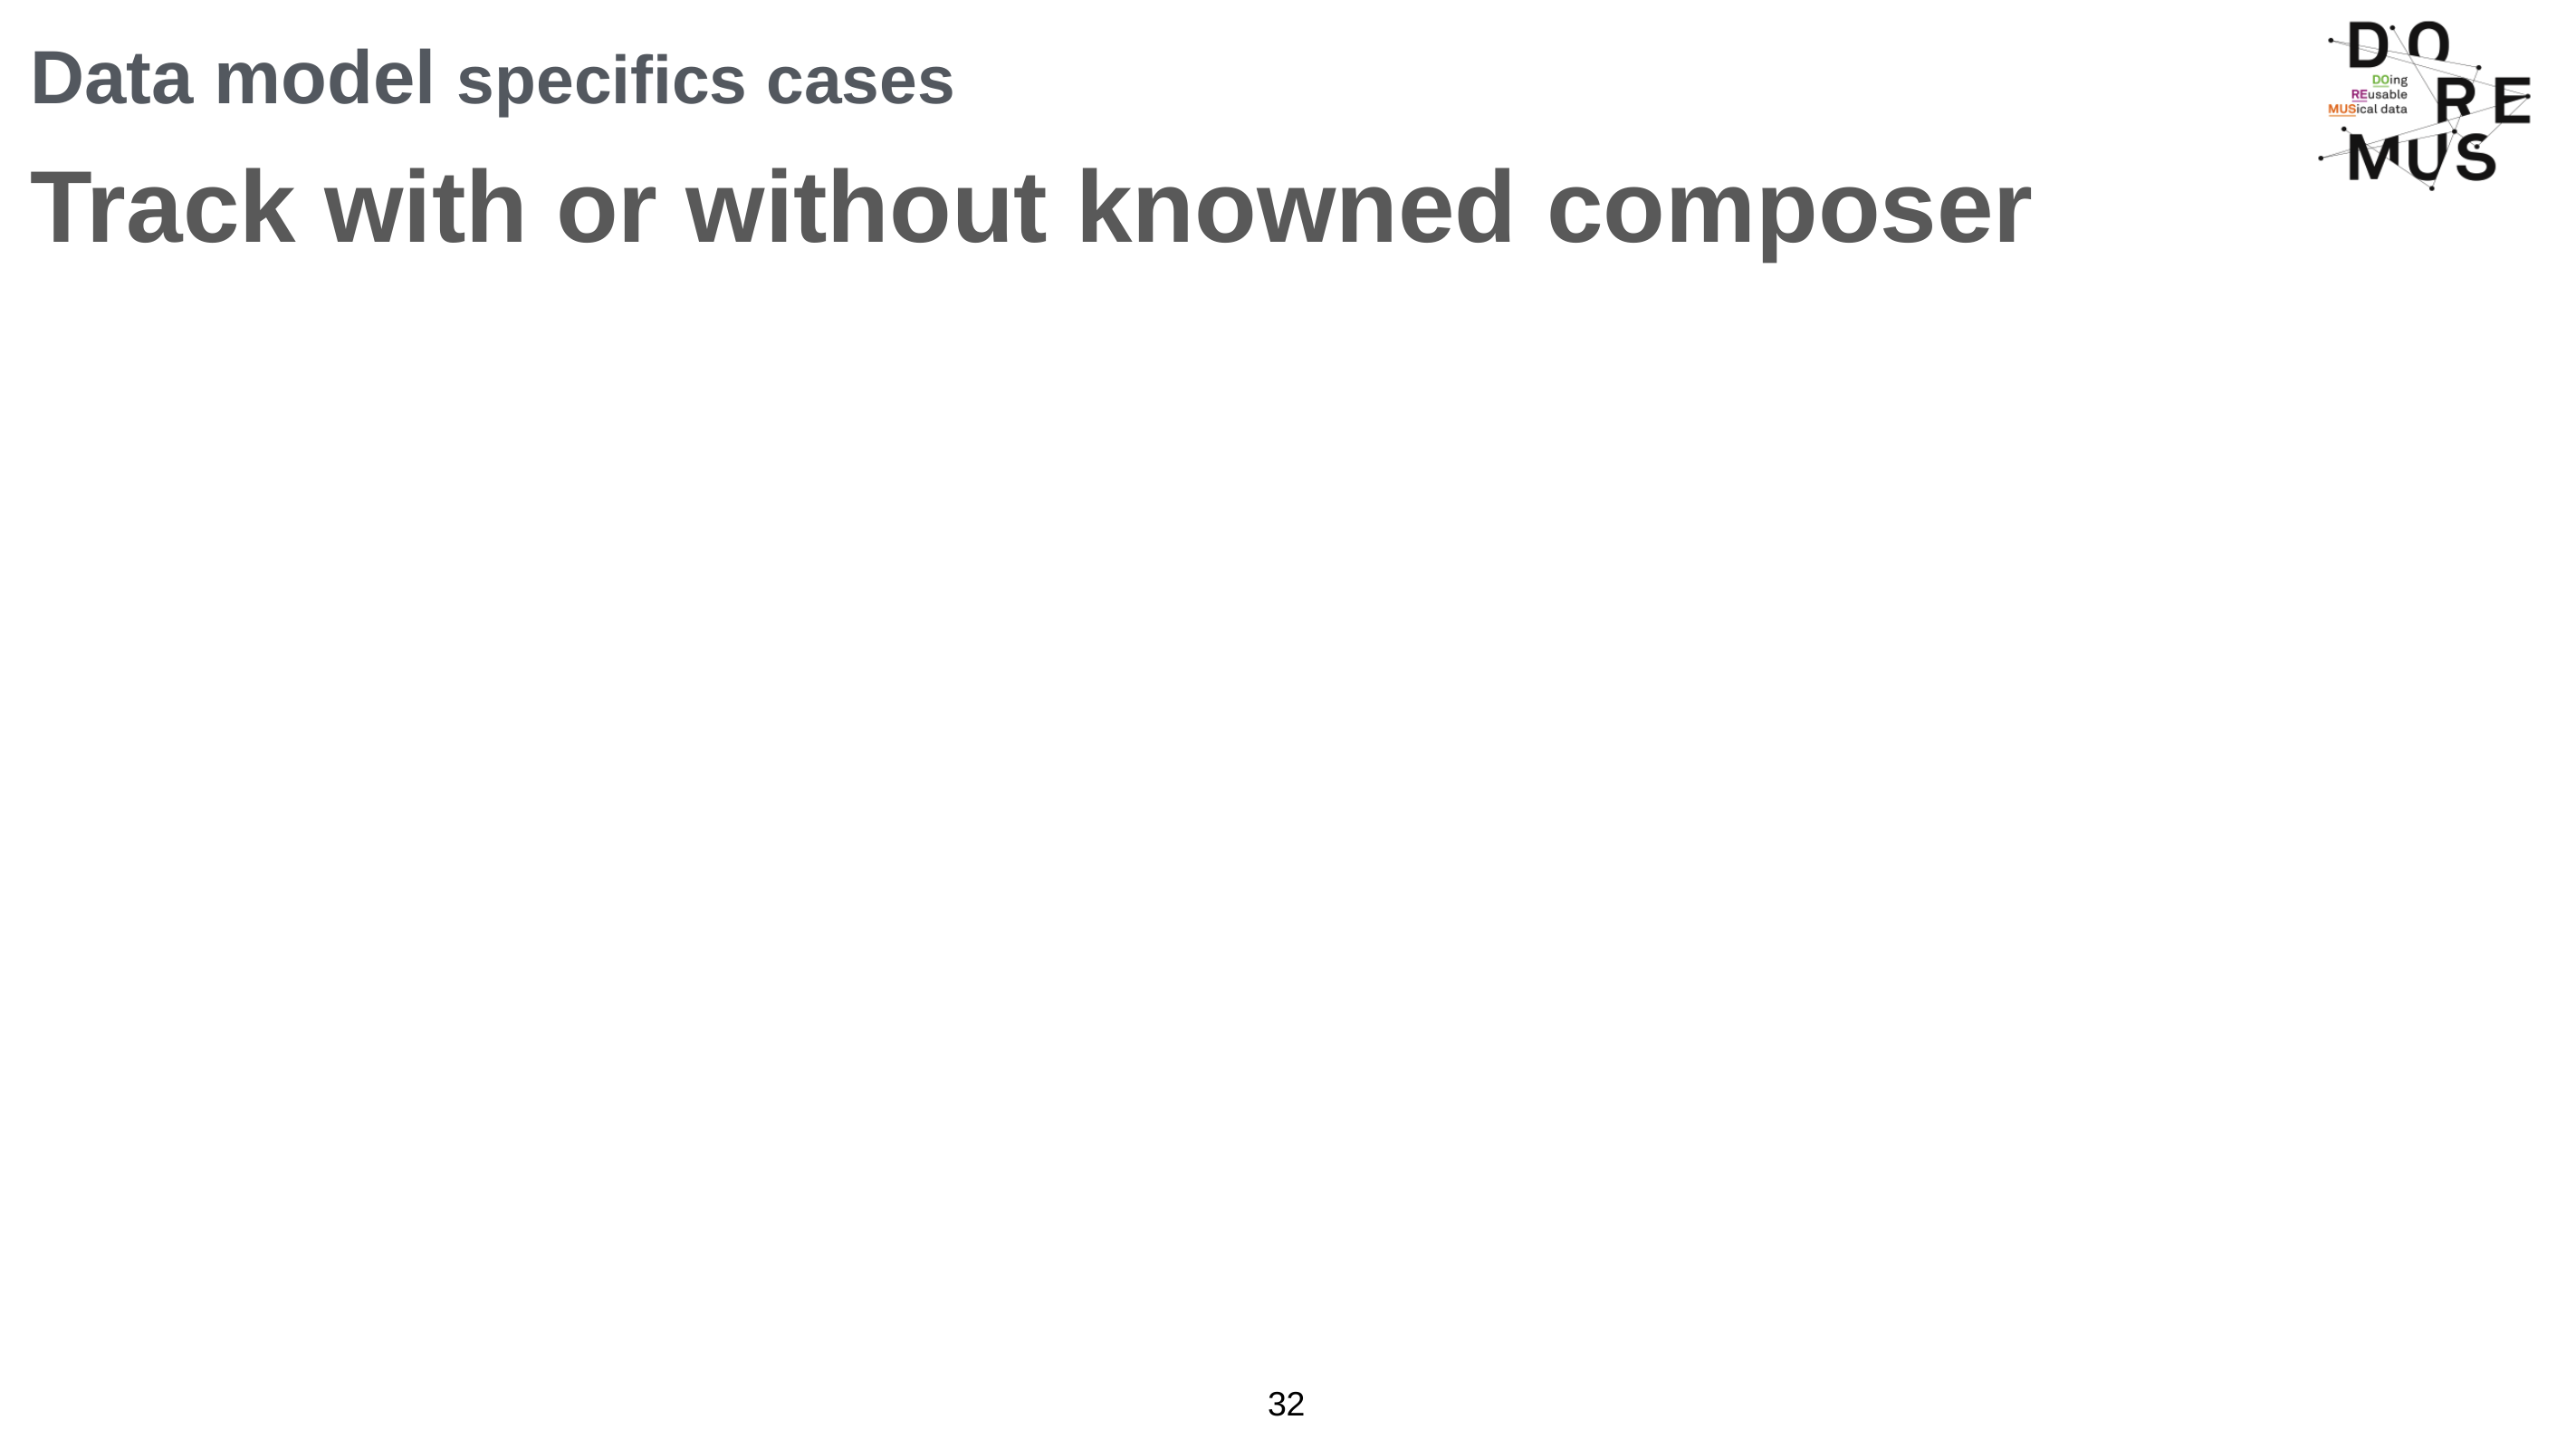

# Data model specifics cases
Track with or without knowned composer
32